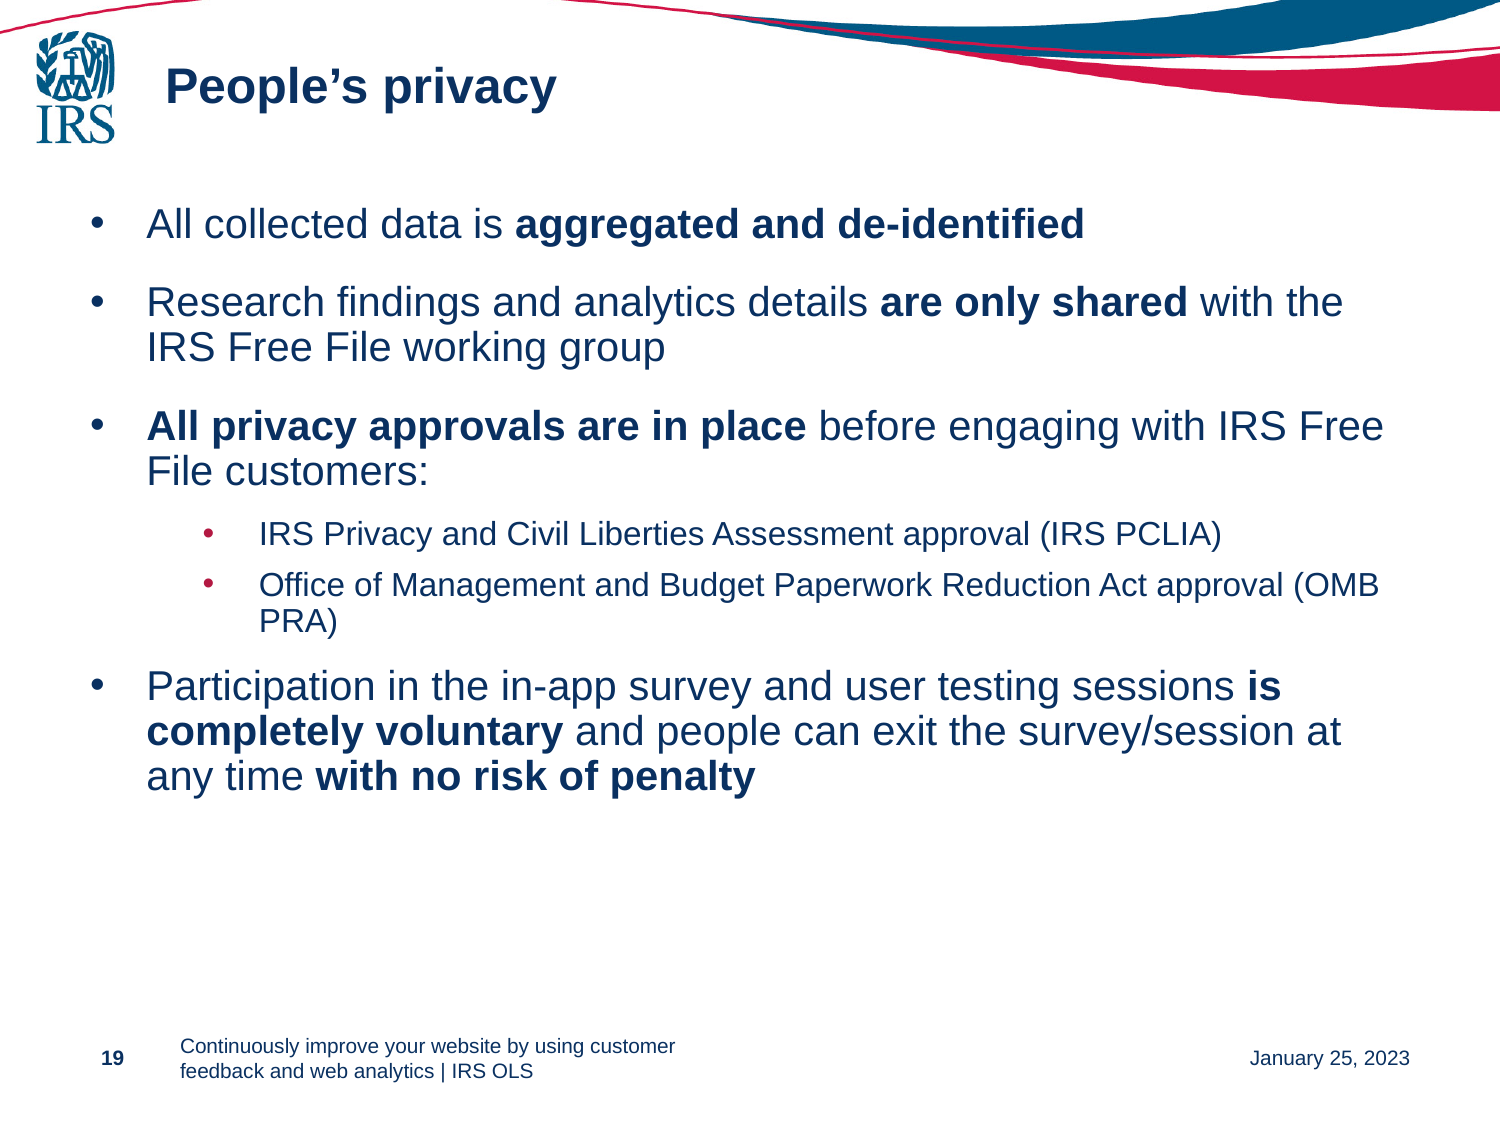

# People’s privacy
All collected data is aggregated and de-identified
Research findings and analytics details are only shared with the IRS Free File working group
All privacy approvals are in place before engaging with IRS Free File customers:
IRS Privacy and Civil Liberties Assessment approval (IRS PCLIA)
Office of Management and Budget Paperwork Reduction Act approval (OMB PRA)
Participation in the in-app survey and user testing sessions is completely voluntary and people can exit the survey/session at any time with no risk of penalty
19
Continuously improve your website by using customer feedback and web analytics | IRS OLS
January 25, 2023